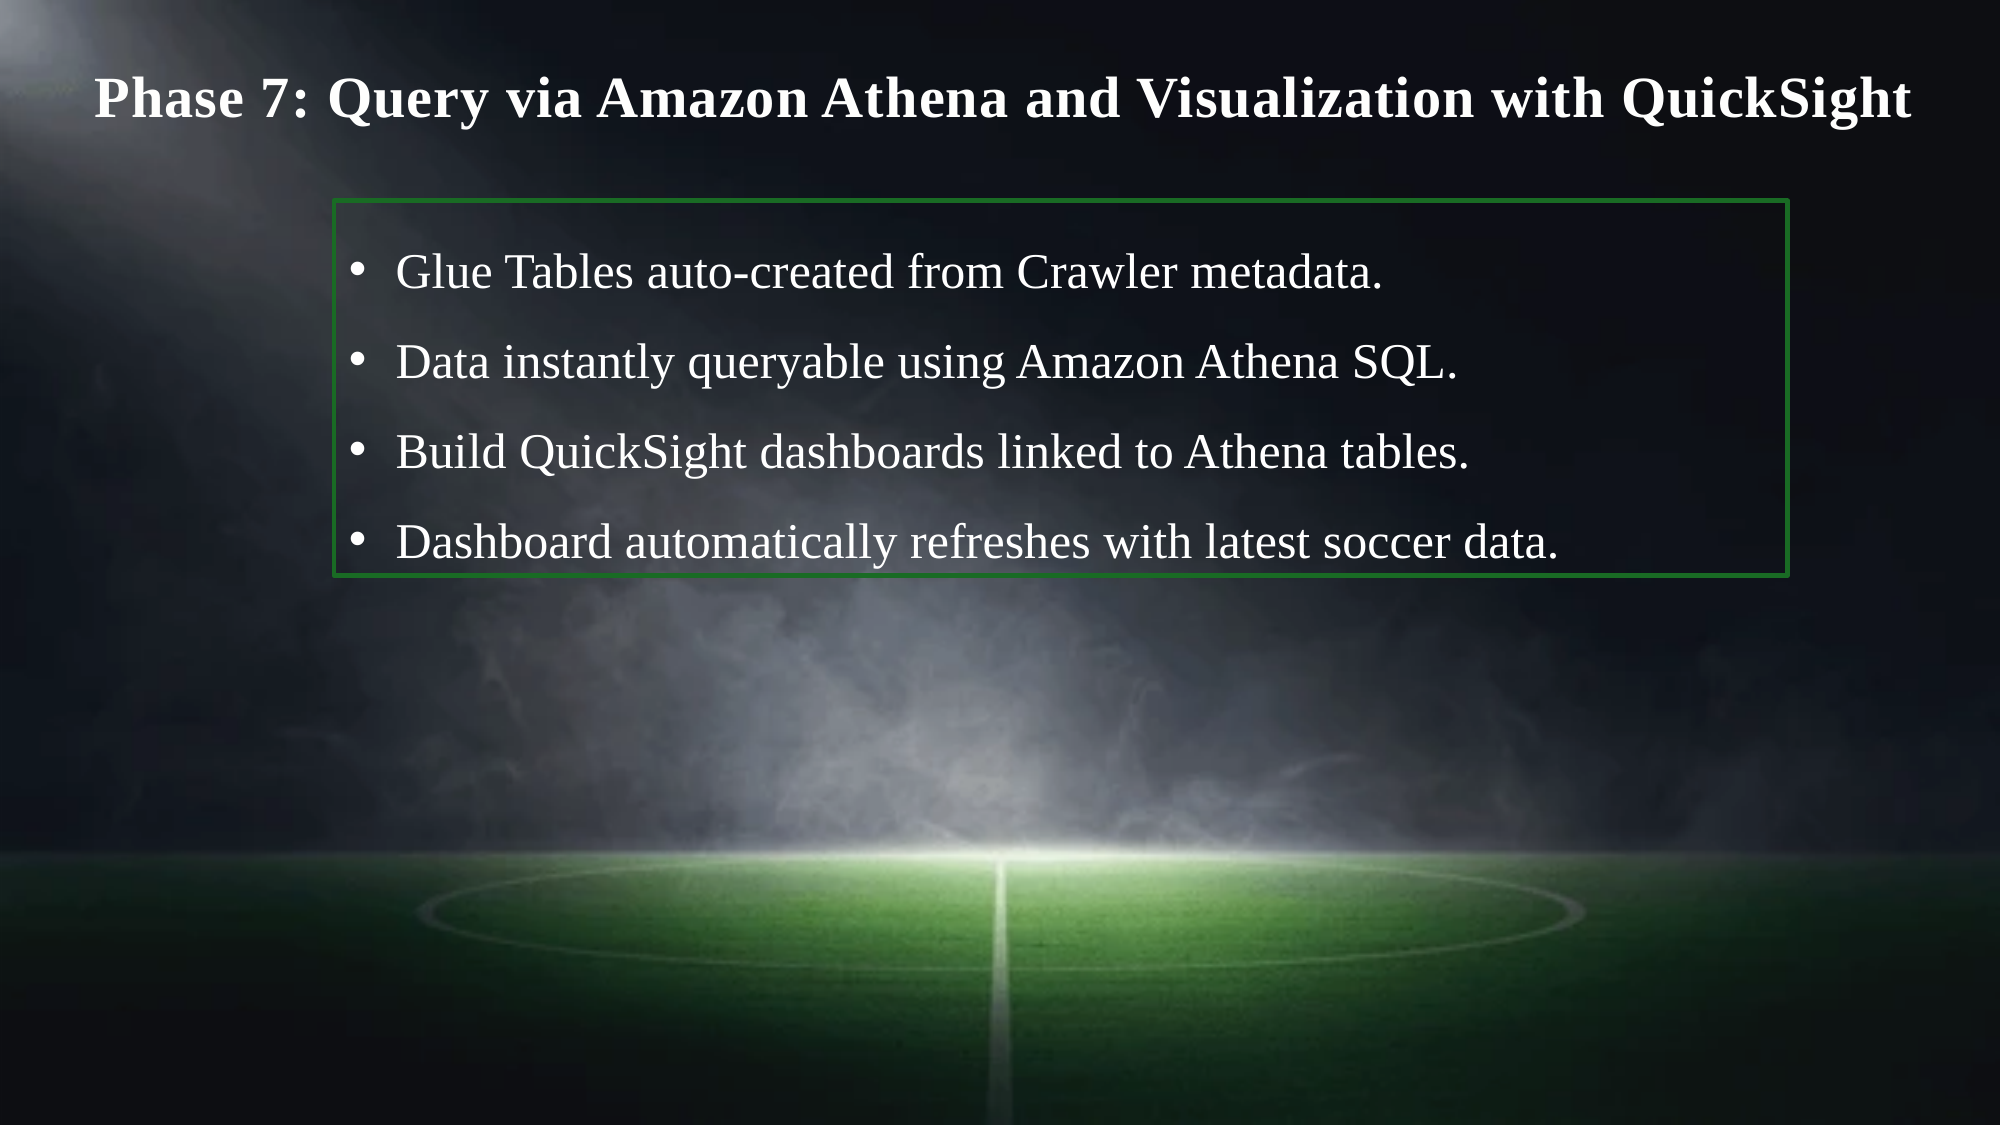

Phase 7: Query via Amazon Athena and Visualization with QuickSight
Glue Tables auto-created from Crawler metadata.
Data instantly queryable using Amazon Athena SQL.
Build QuickSight dashboards linked to Athena tables.
Dashboard automatically refreshes with latest soccer data.